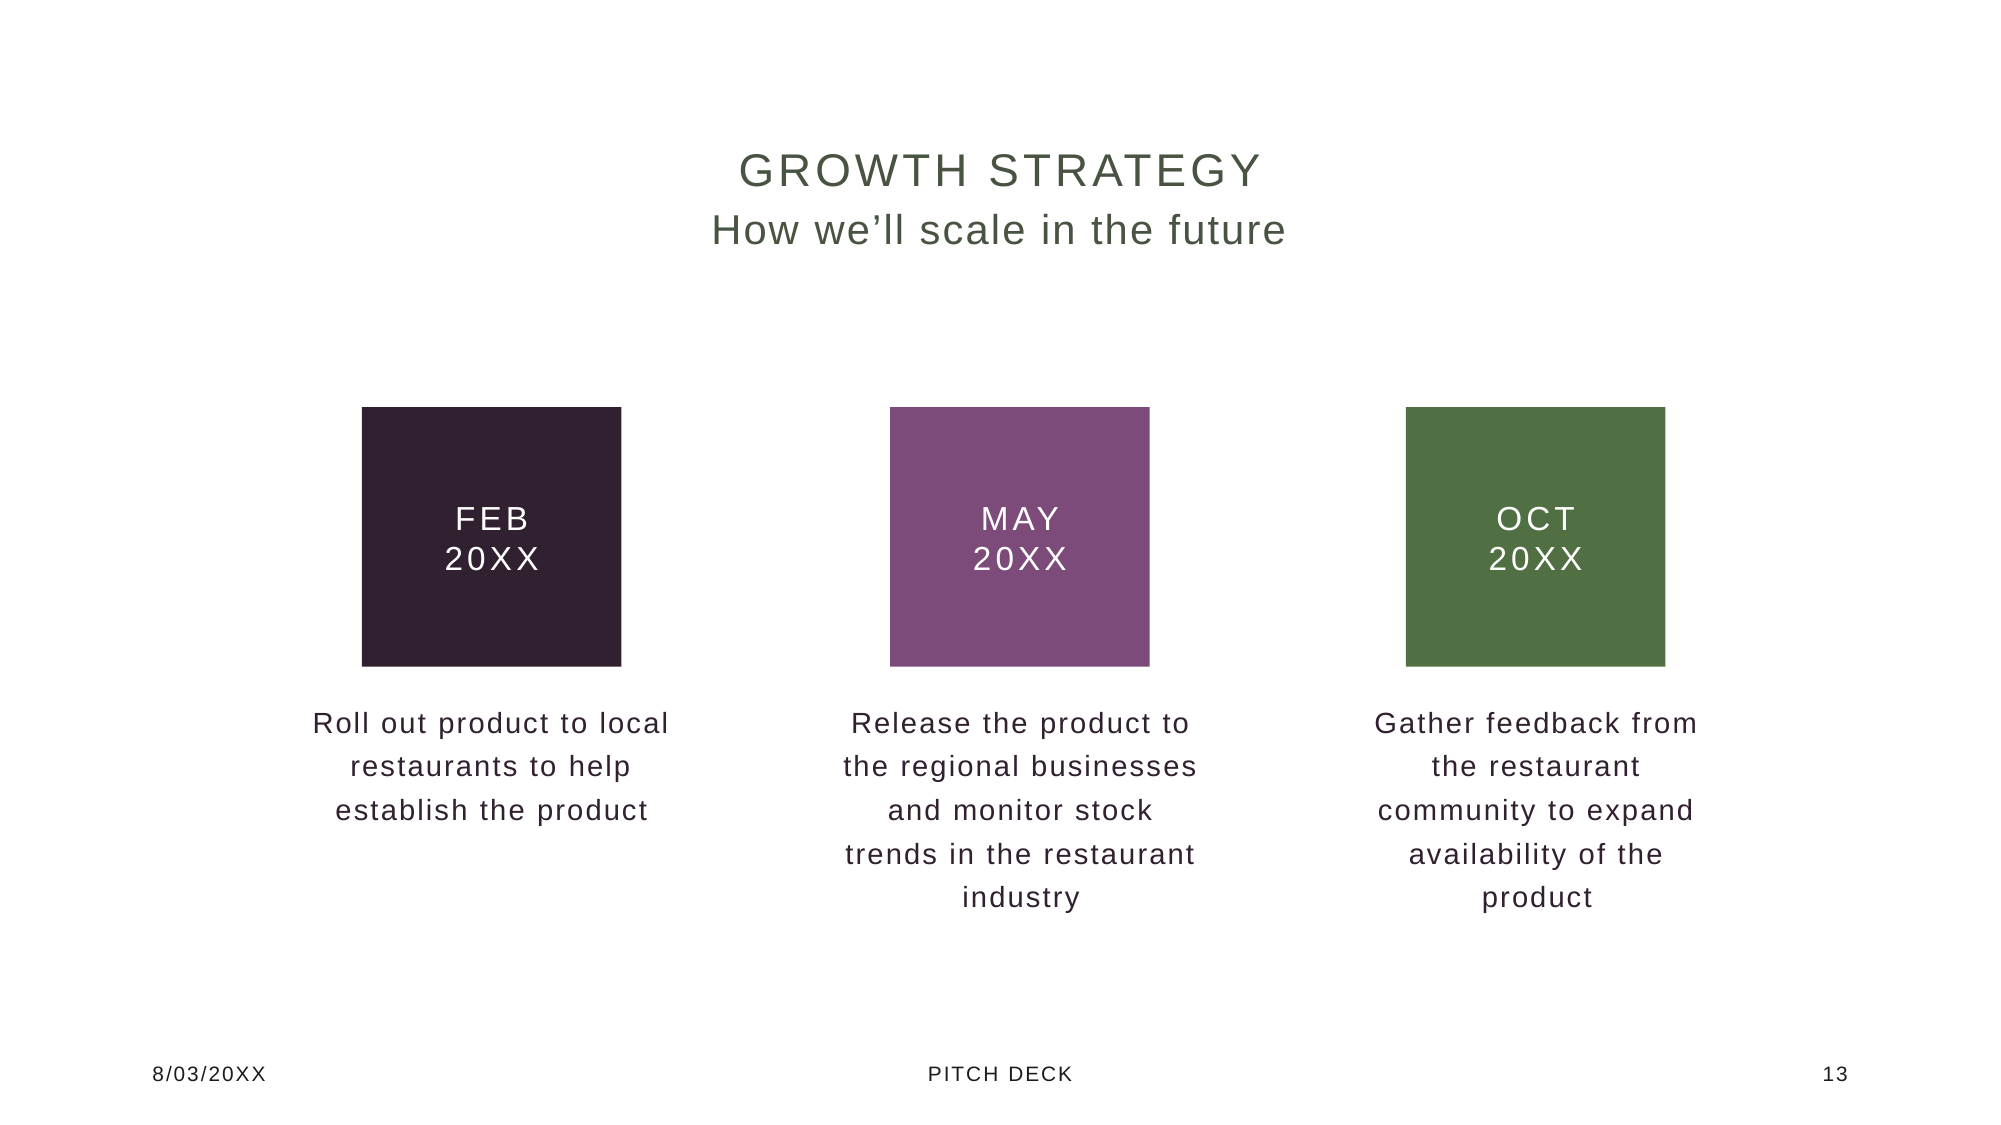

# Growth Strategy
How we’ll scale in the future​
Feb
20xx
May
20xx
Oct
20xx
Roll out product to local restaurants to help establish the product​
Gather feedback from the restaurant community to expand availability of the product​
Release the product to the regional businesses and monitor stock trends in the restaurant industry​
8/03/20XX
PITCH DECK
13